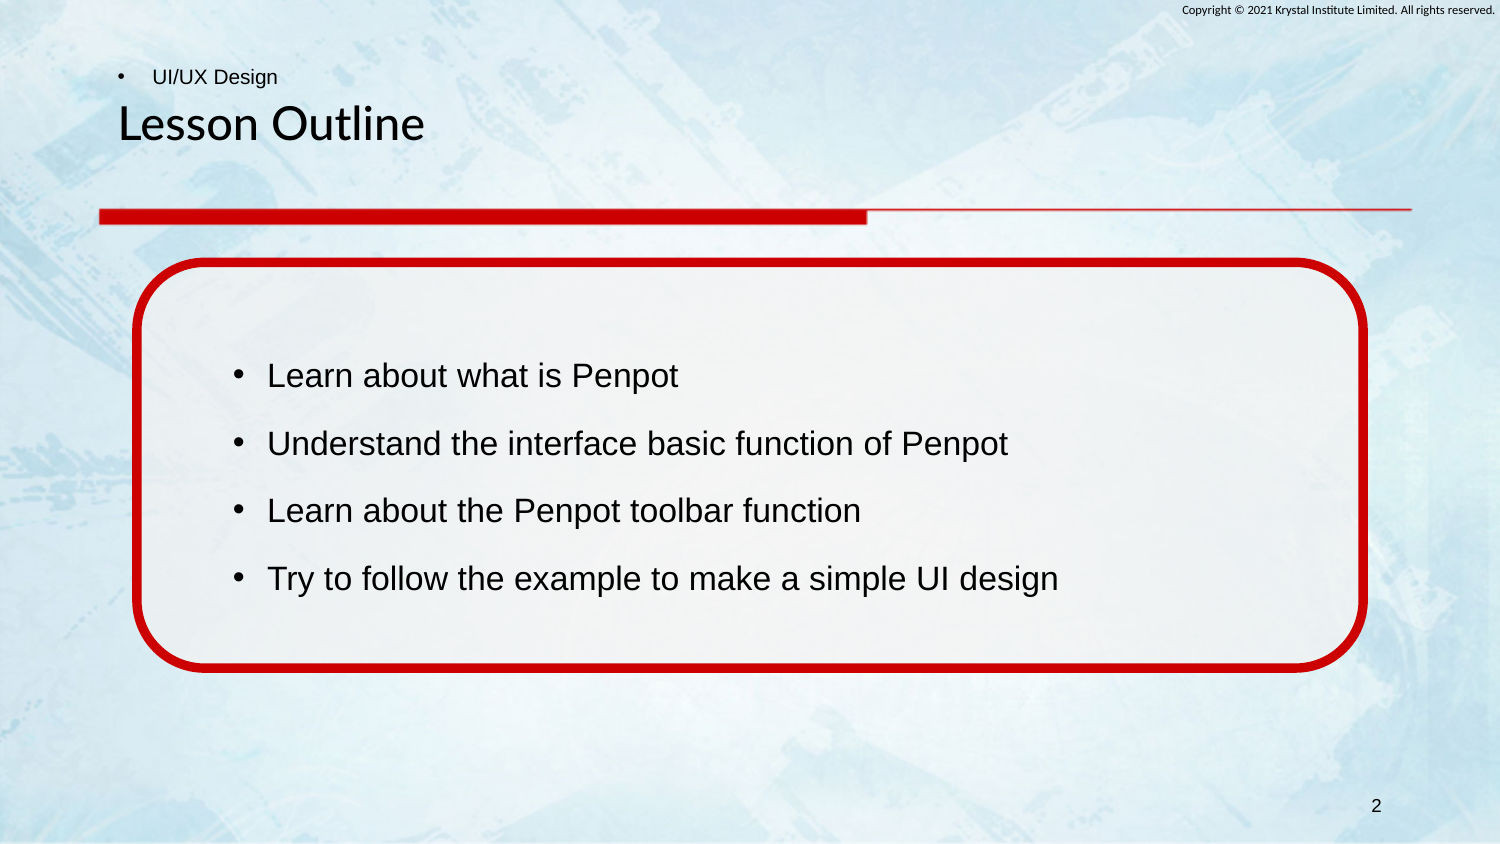

# Lesson Outline
Learn about what is Penpot
Understand the interface basic function of Penpot
Learn about the Penpot toolbar function
Try to follow the example to make a simple UI design

2